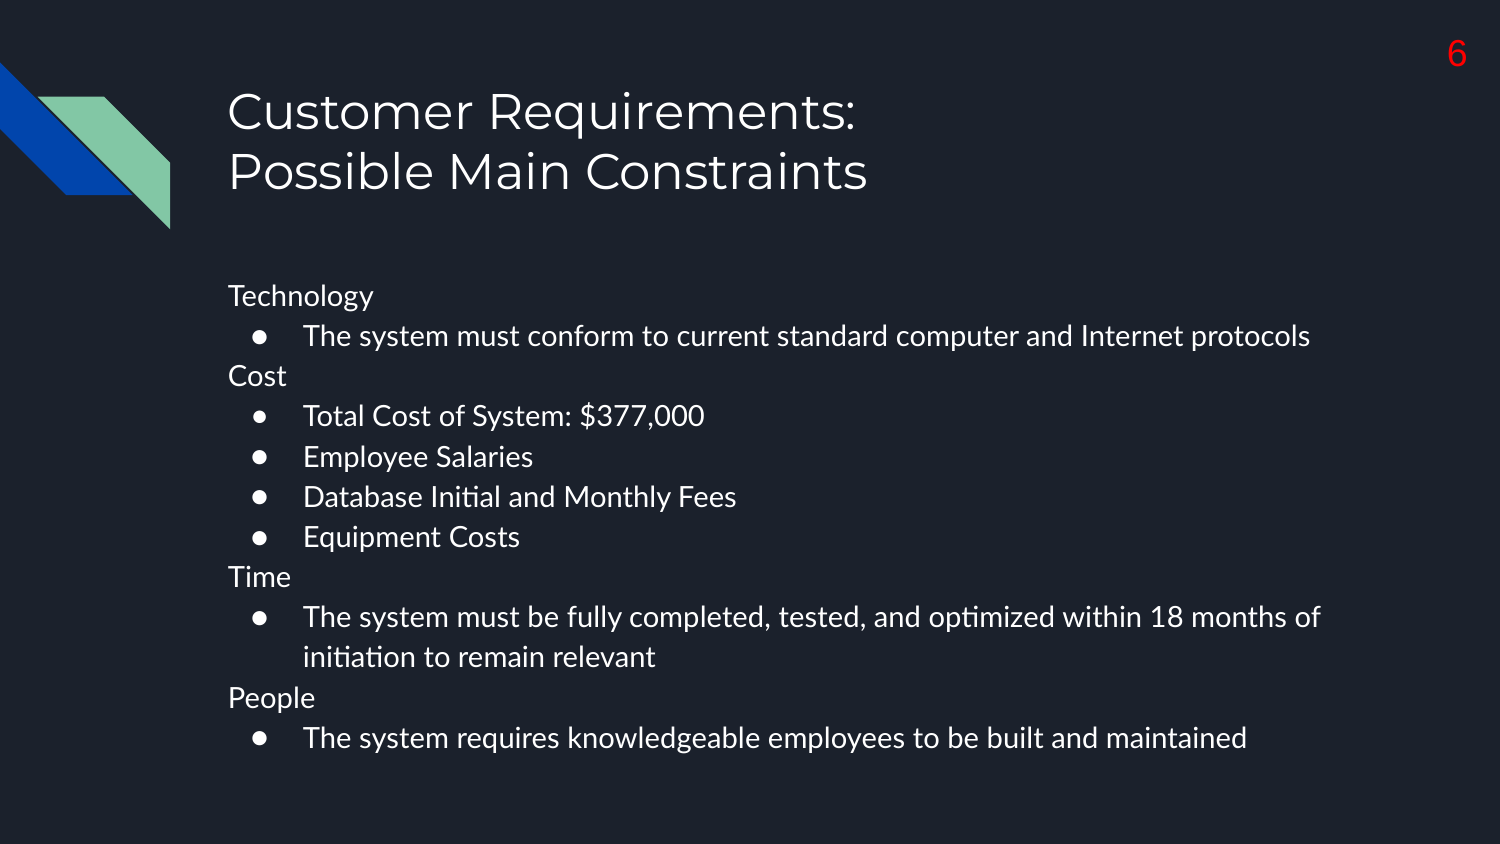

6
# Customer Requirements:
Possible Main Constraints
Technology
The system must conform to current standard computer and Internet protocols
Cost
Total Cost of System: $377,000
Employee Salaries
Database Initial and Monthly Fees
Equipment Costs
Time
The system must be fully completed, tested, and optimized within 18 months of initiation to remain relevant
People
The system requires knowledgeable employees to be built and maintained